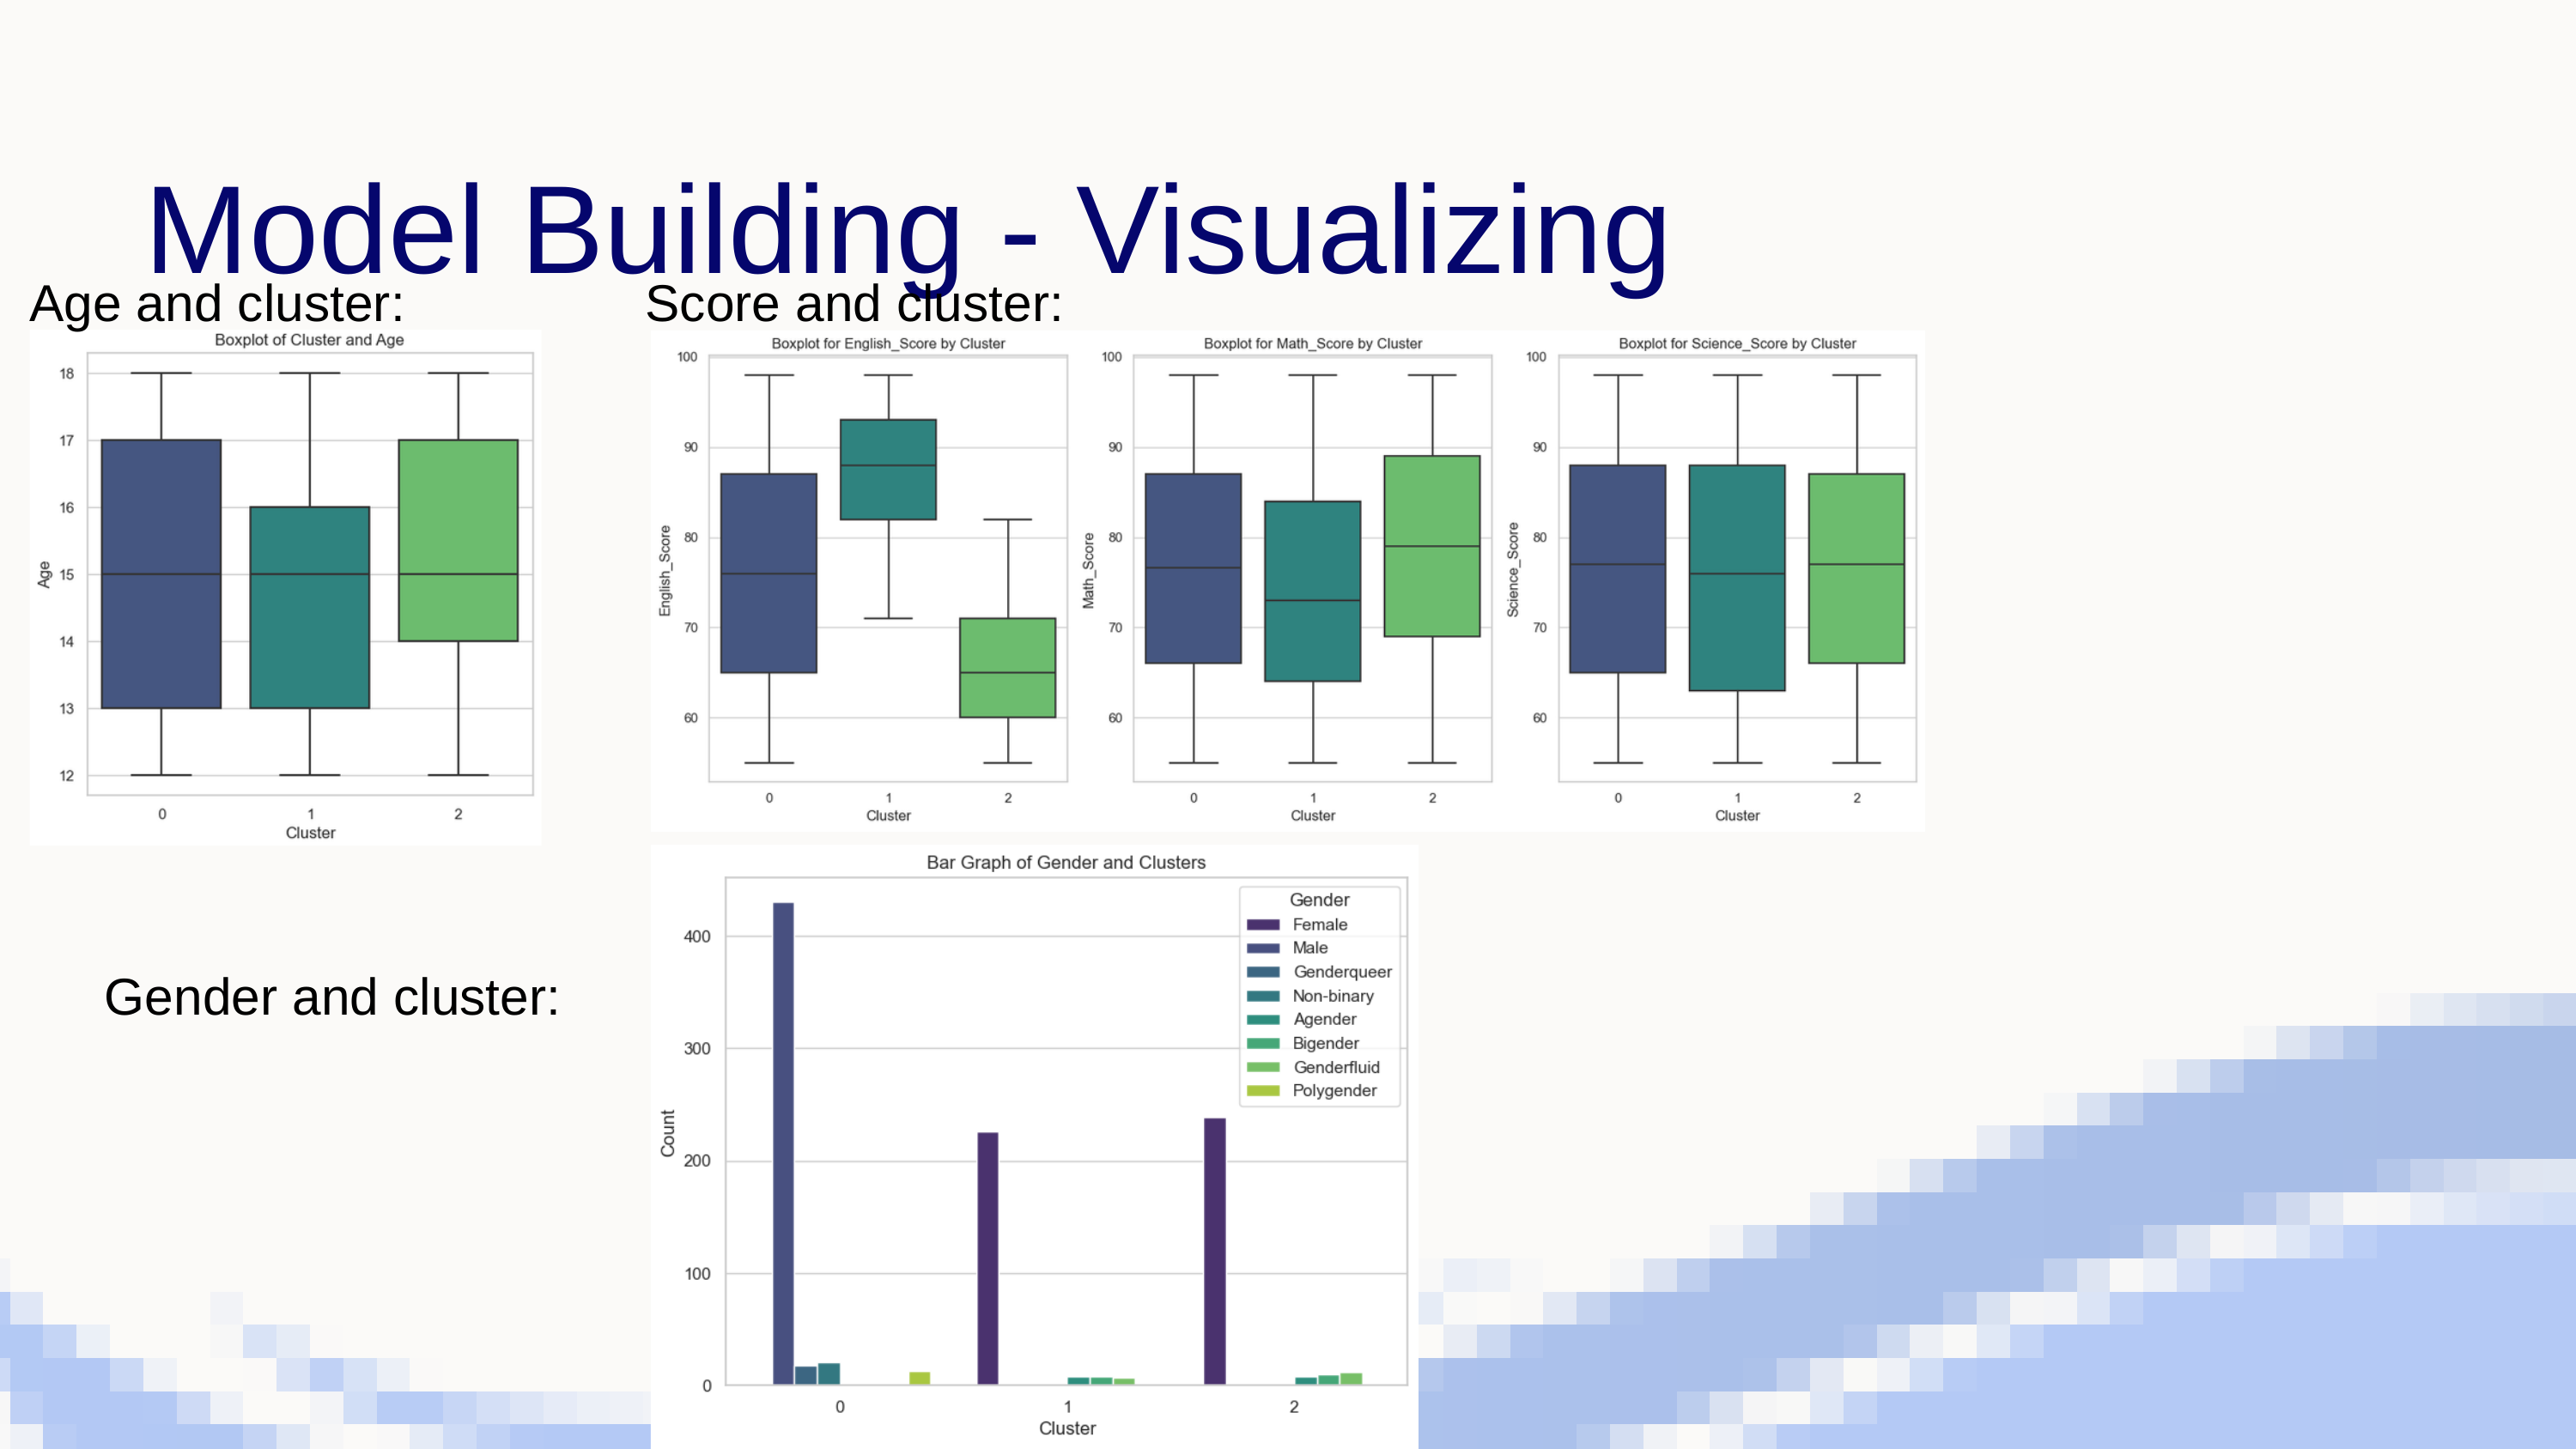

Model Building - Visualizing
Age and cluster:
Score and cluster:

Gender and cluster: